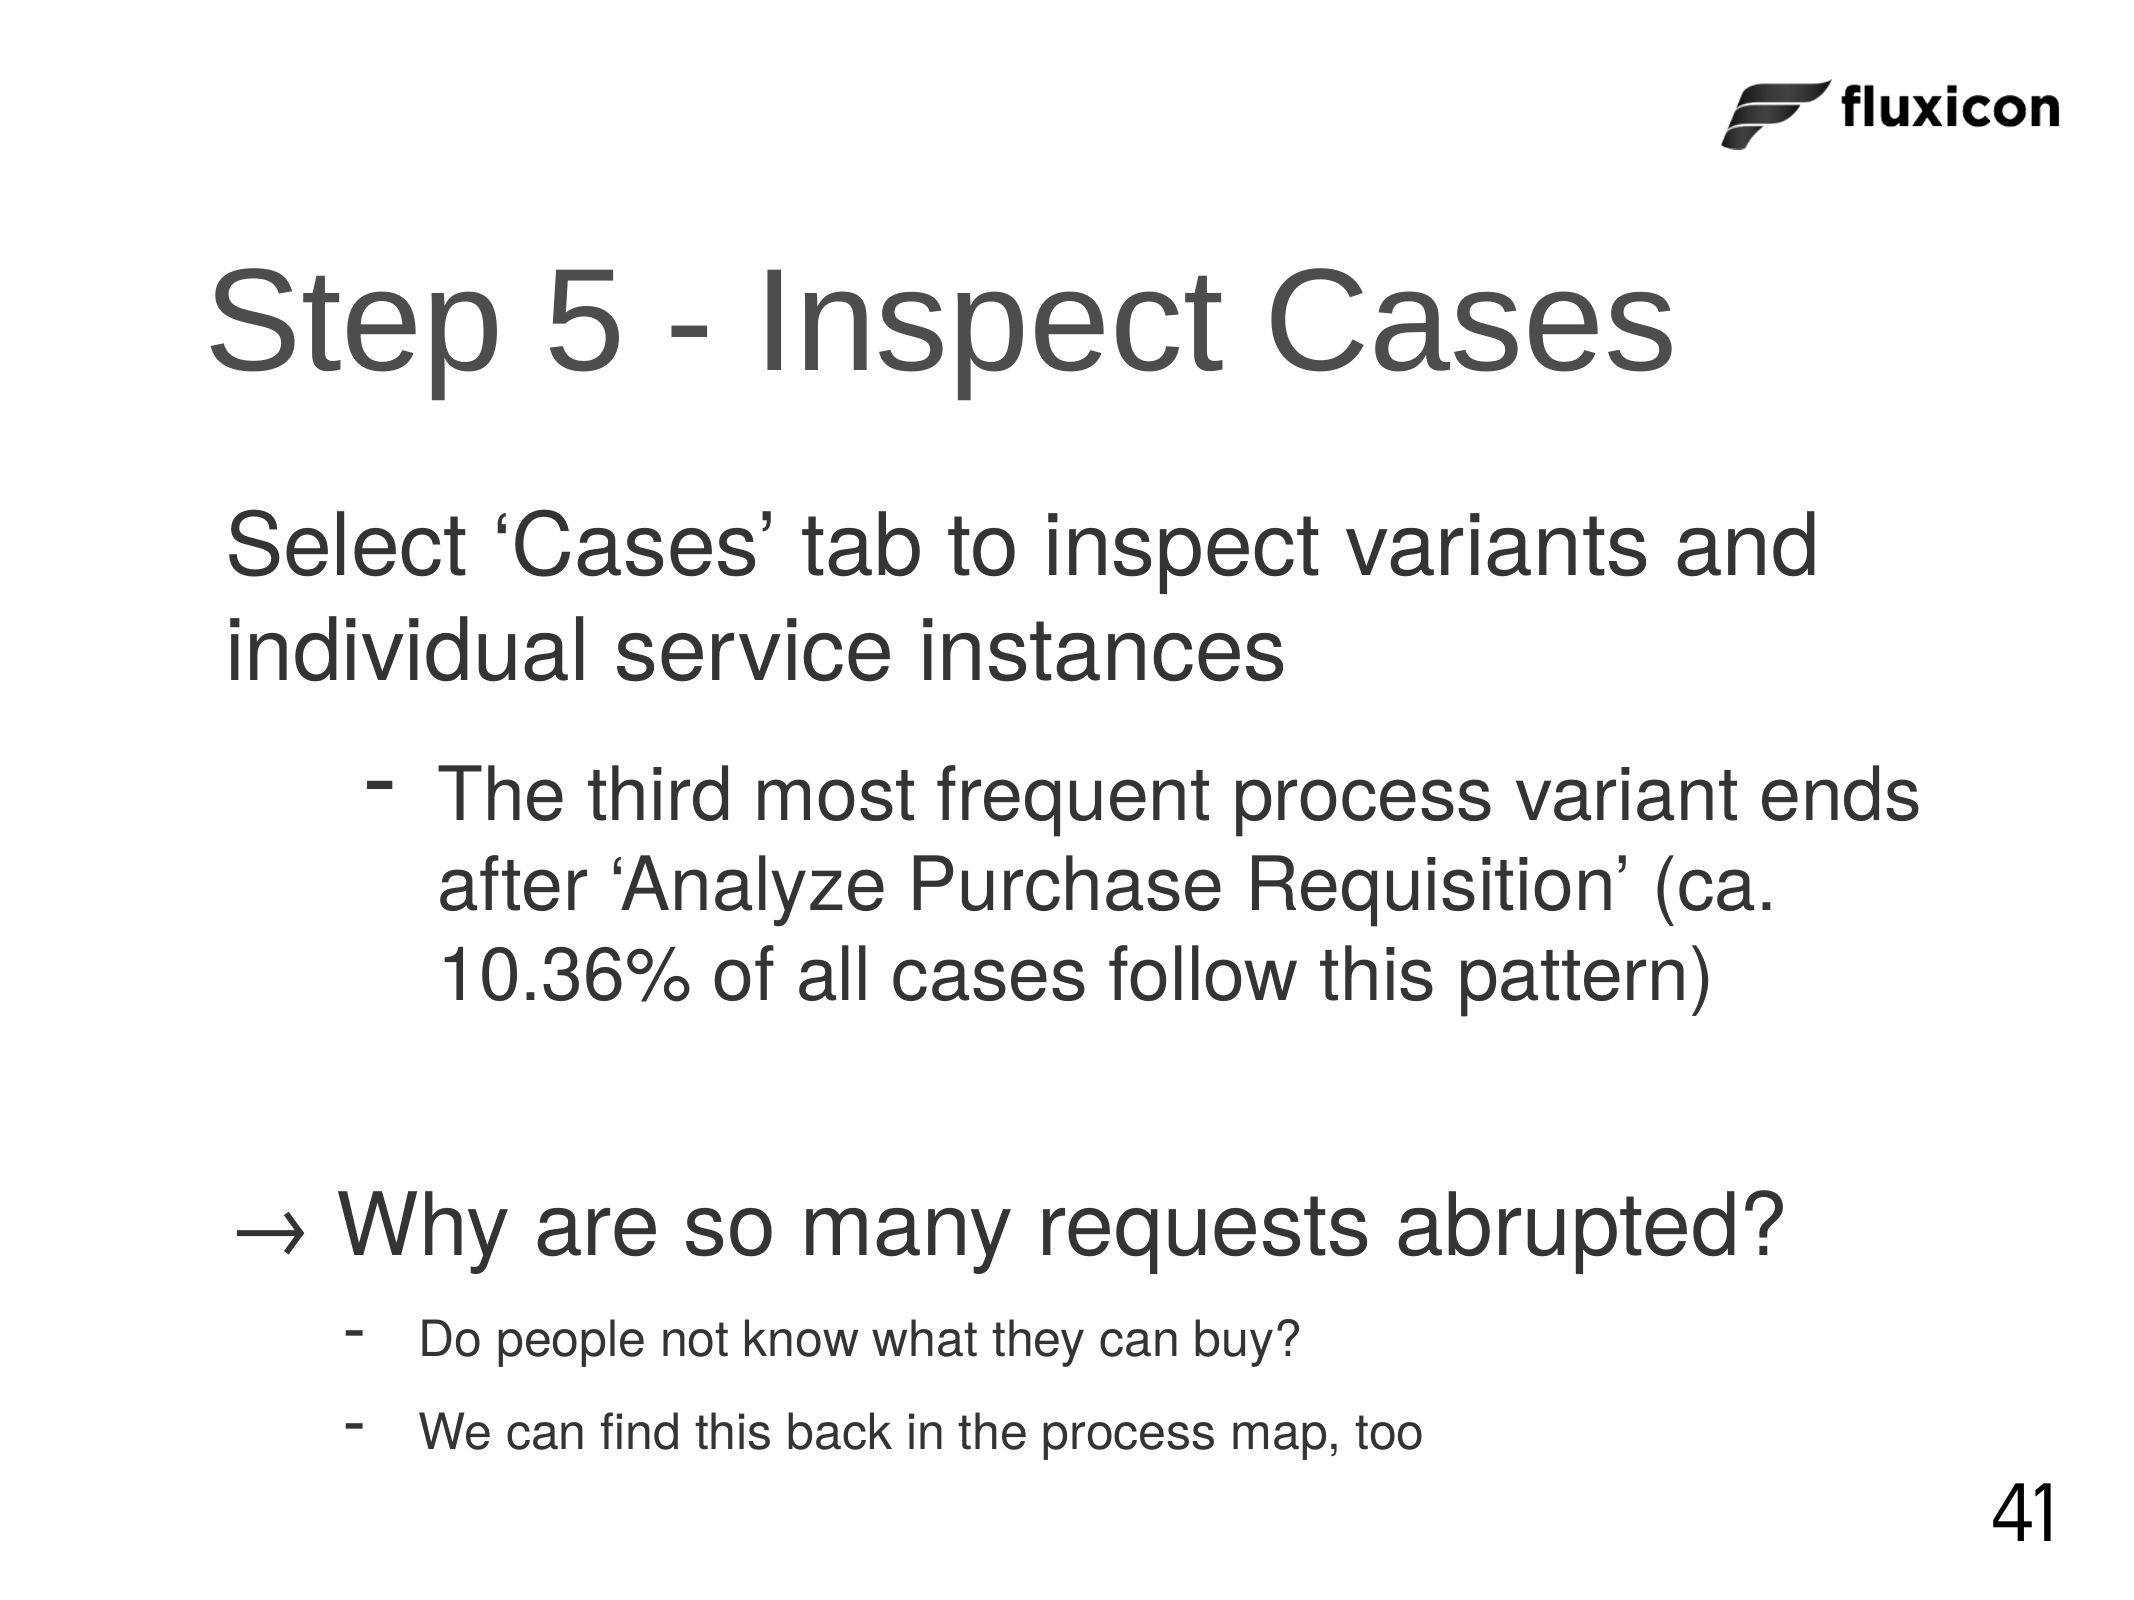

# Step 5 - Inspect Cases
Select ‘Cases’ tab to inspect variants and individual service instances
The third most frequent process variant ends after ‘Analyze Purchase Requisition’ (ca. 10.36% of all cases follow this pattern)

→ Why are so many requests abrupted?
Do people not know what they can buy?
We can find this back in the process map, too
41